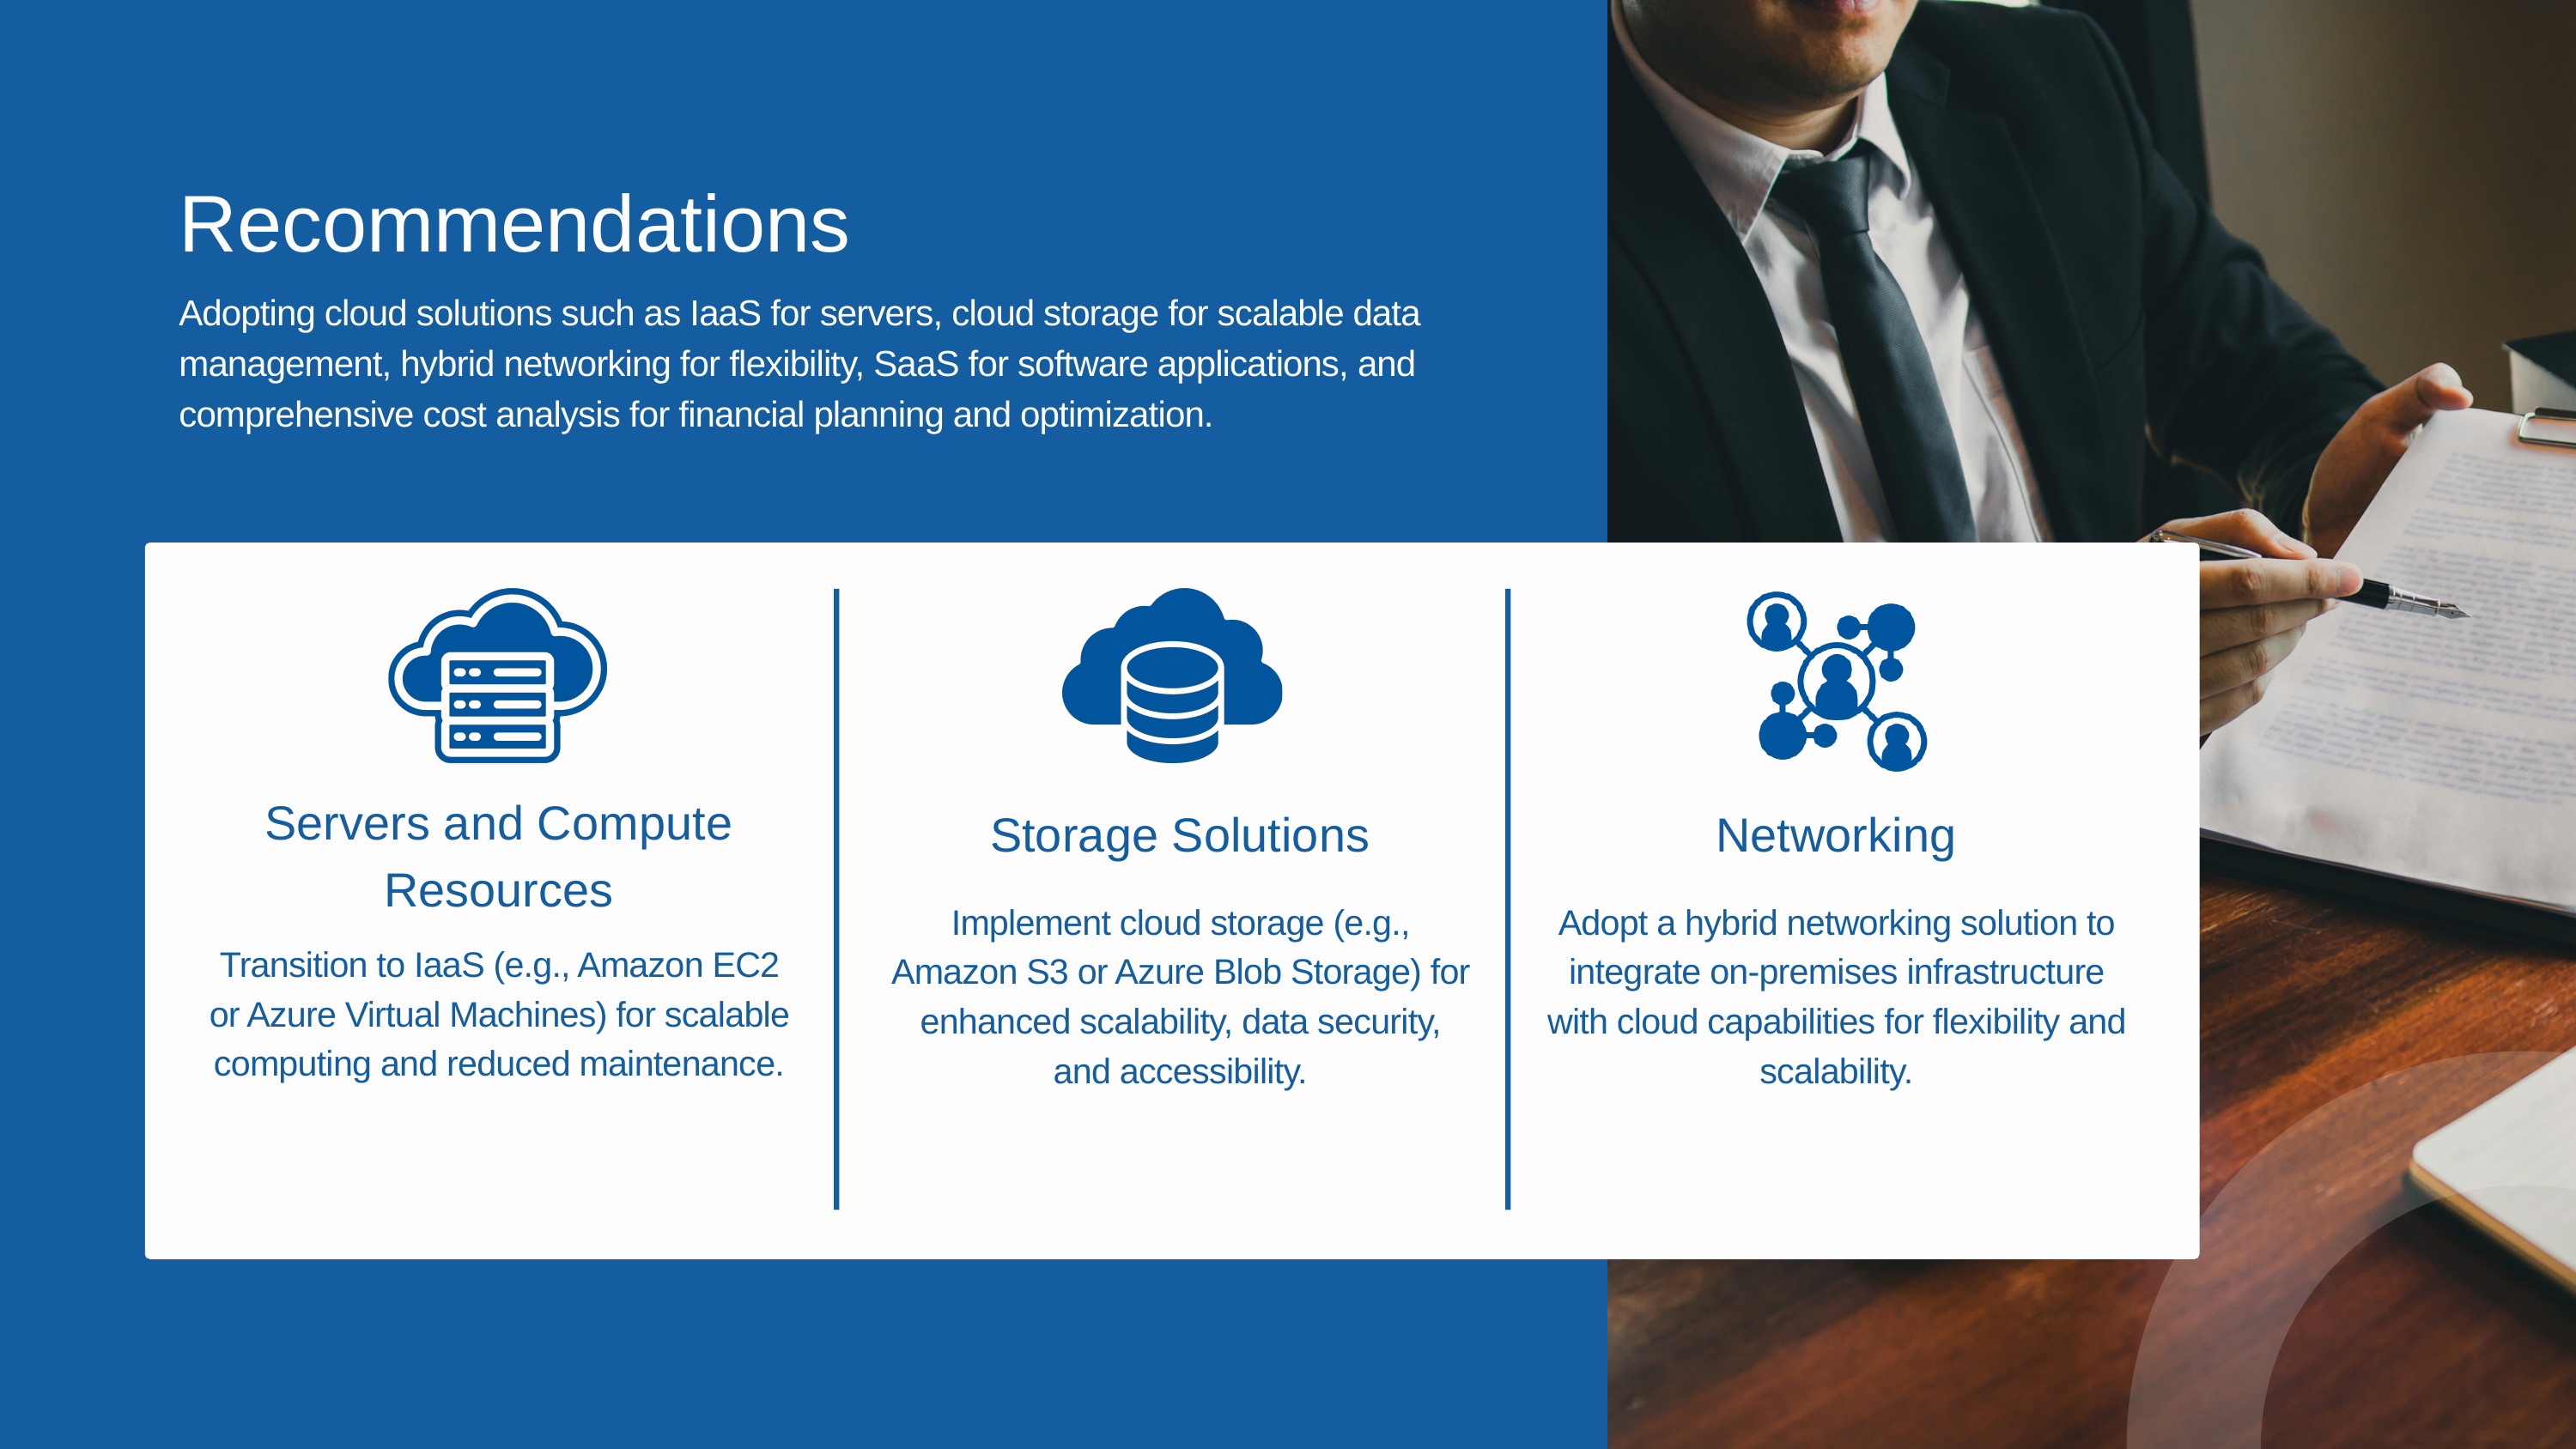

Recommendations
Adopting cloud solutions such as IaaS for servers, cloud storage for scalable data management, hybrid networking for flexibility, SaaS for software applications, and comprehensive cost analysis for financial planning and optimization.

Servers and Compute Resources
Storage Solutions
Networking
Implement cloud storage (e.g., Amazon S3 or Azure Blob Storage) for enhanced scalability, data security, and accessibility.
Adopt a hybrid networking solution to integrate on-premises infrastructure with cloud capabilities for flexibility and scalability.
Transition to IaaS (e.g., Amazon EC2 or Azure Virtual Machines) for scalable computing and reduced maintenance.